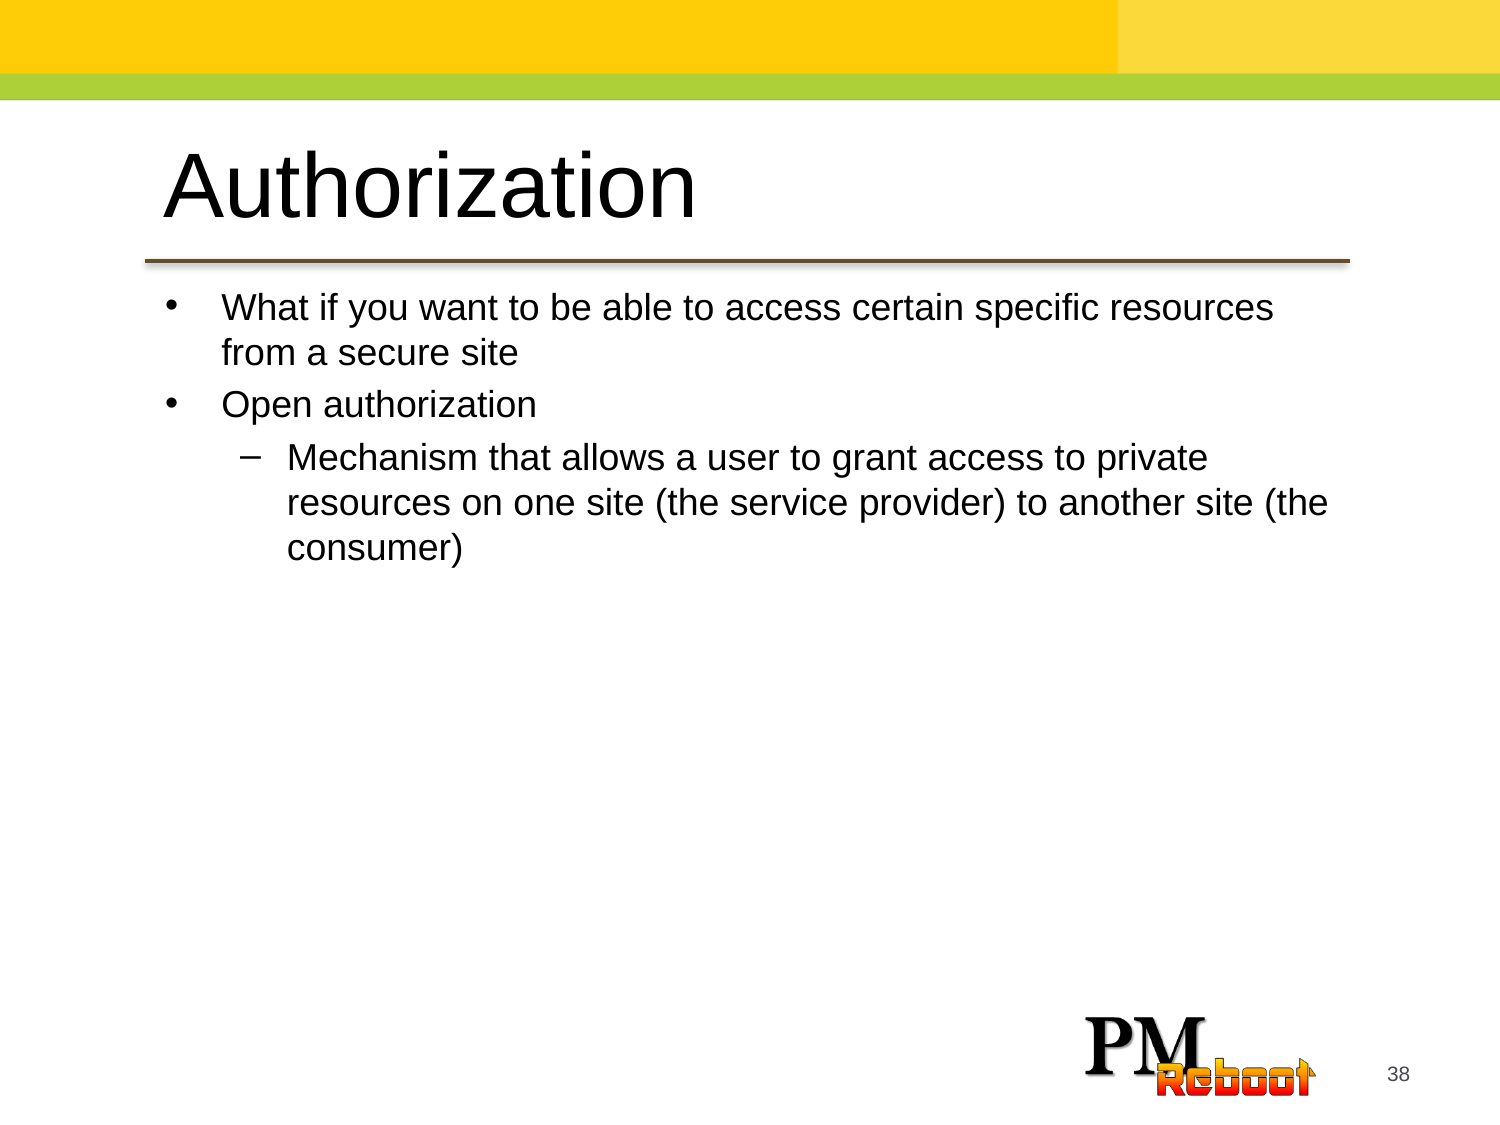

Authorization
What if you want to be able to access certain specific resources from a secure site
Open authorization
Mechanism that allows a user to grant access to private resources on one site (the service provider) to another site (the consumer)
38